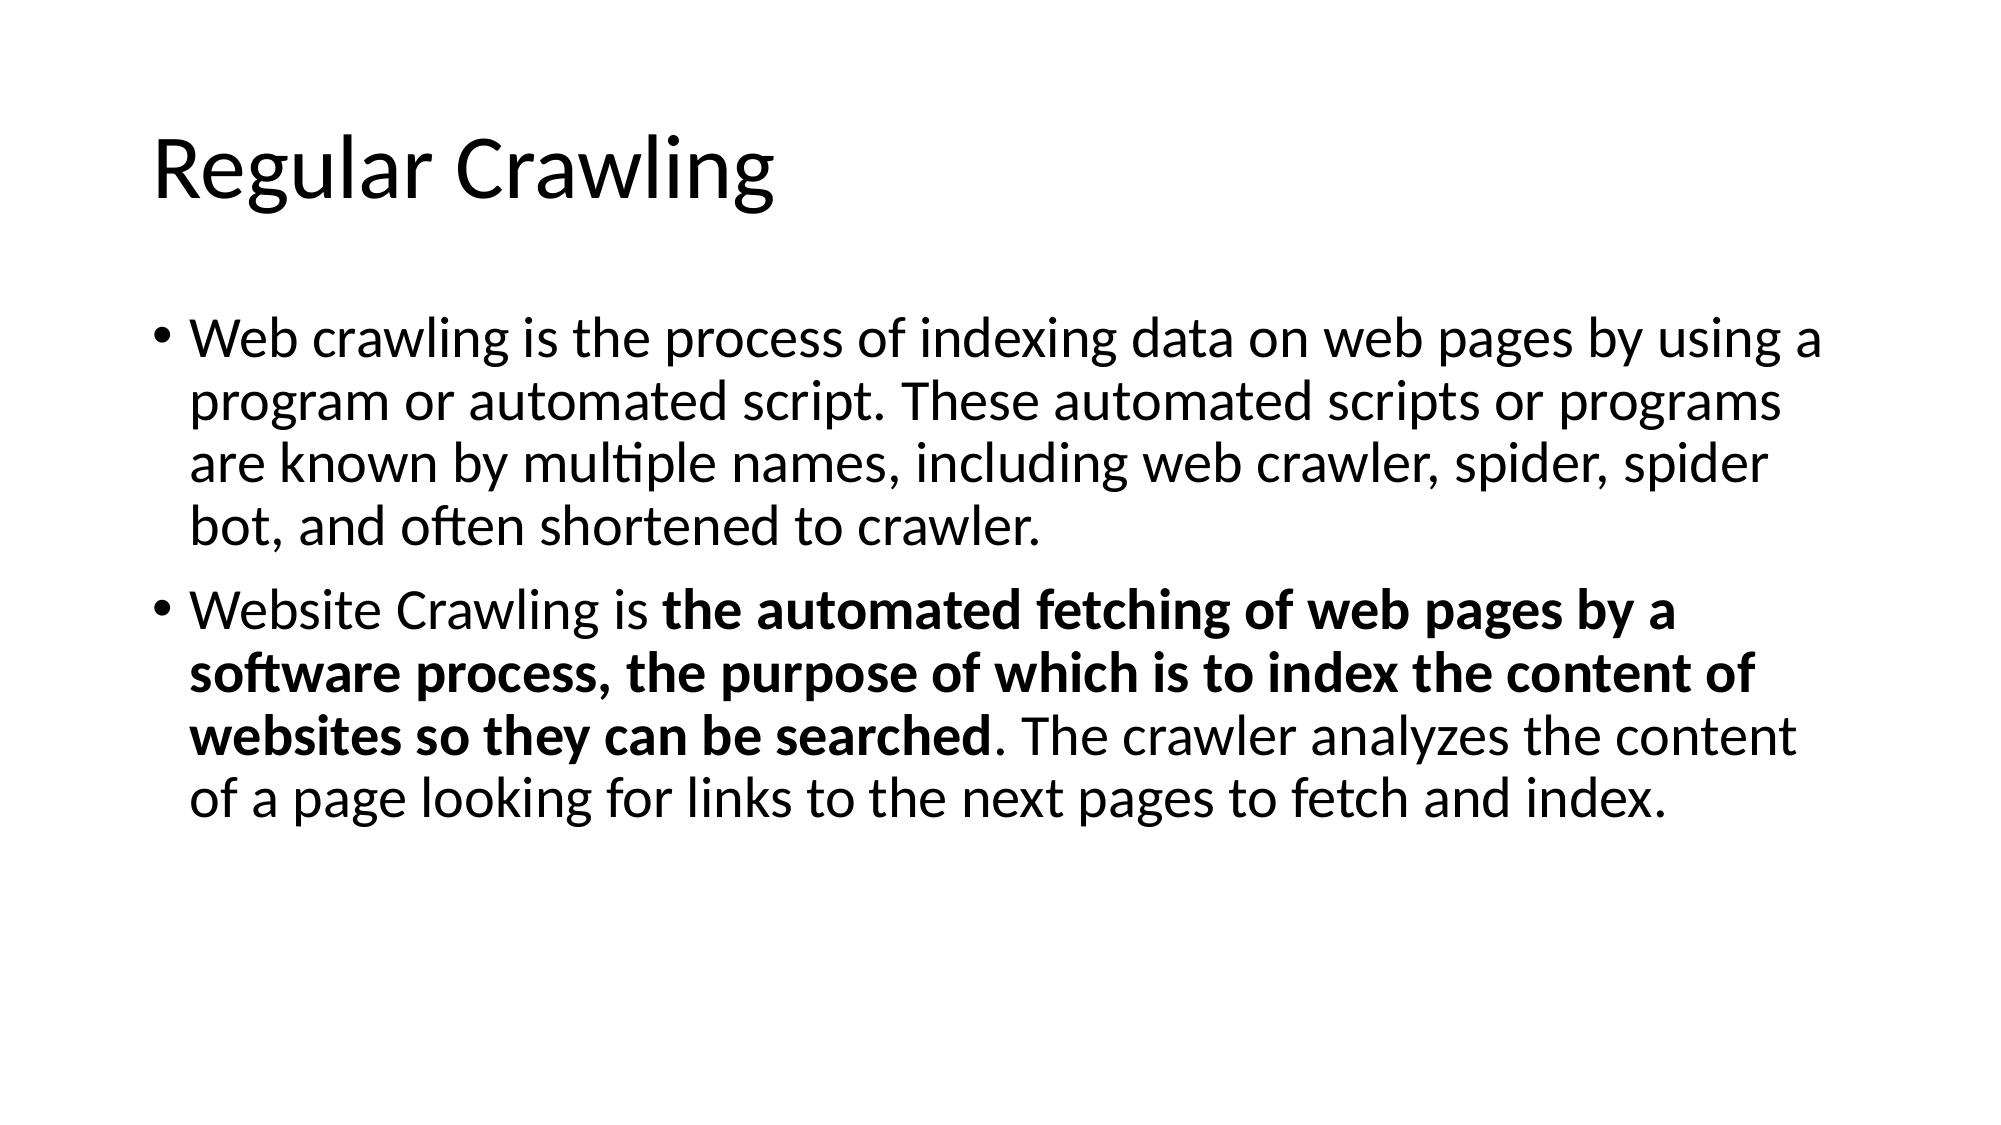

# Regular Crawling
Web crawling is the process of indexing data on web pages by using a program or automated script. These automated scripts or programs are known by multiple names, including web crawler, spider, spider bot, and often shortened to crawler.
Website Crawling is the automated fetching of web pages by a software process, the purpose of which is to index the content of websites so they can be searched. The crawler analyzes the content of a page looking for links to the next pages to fetch and index.